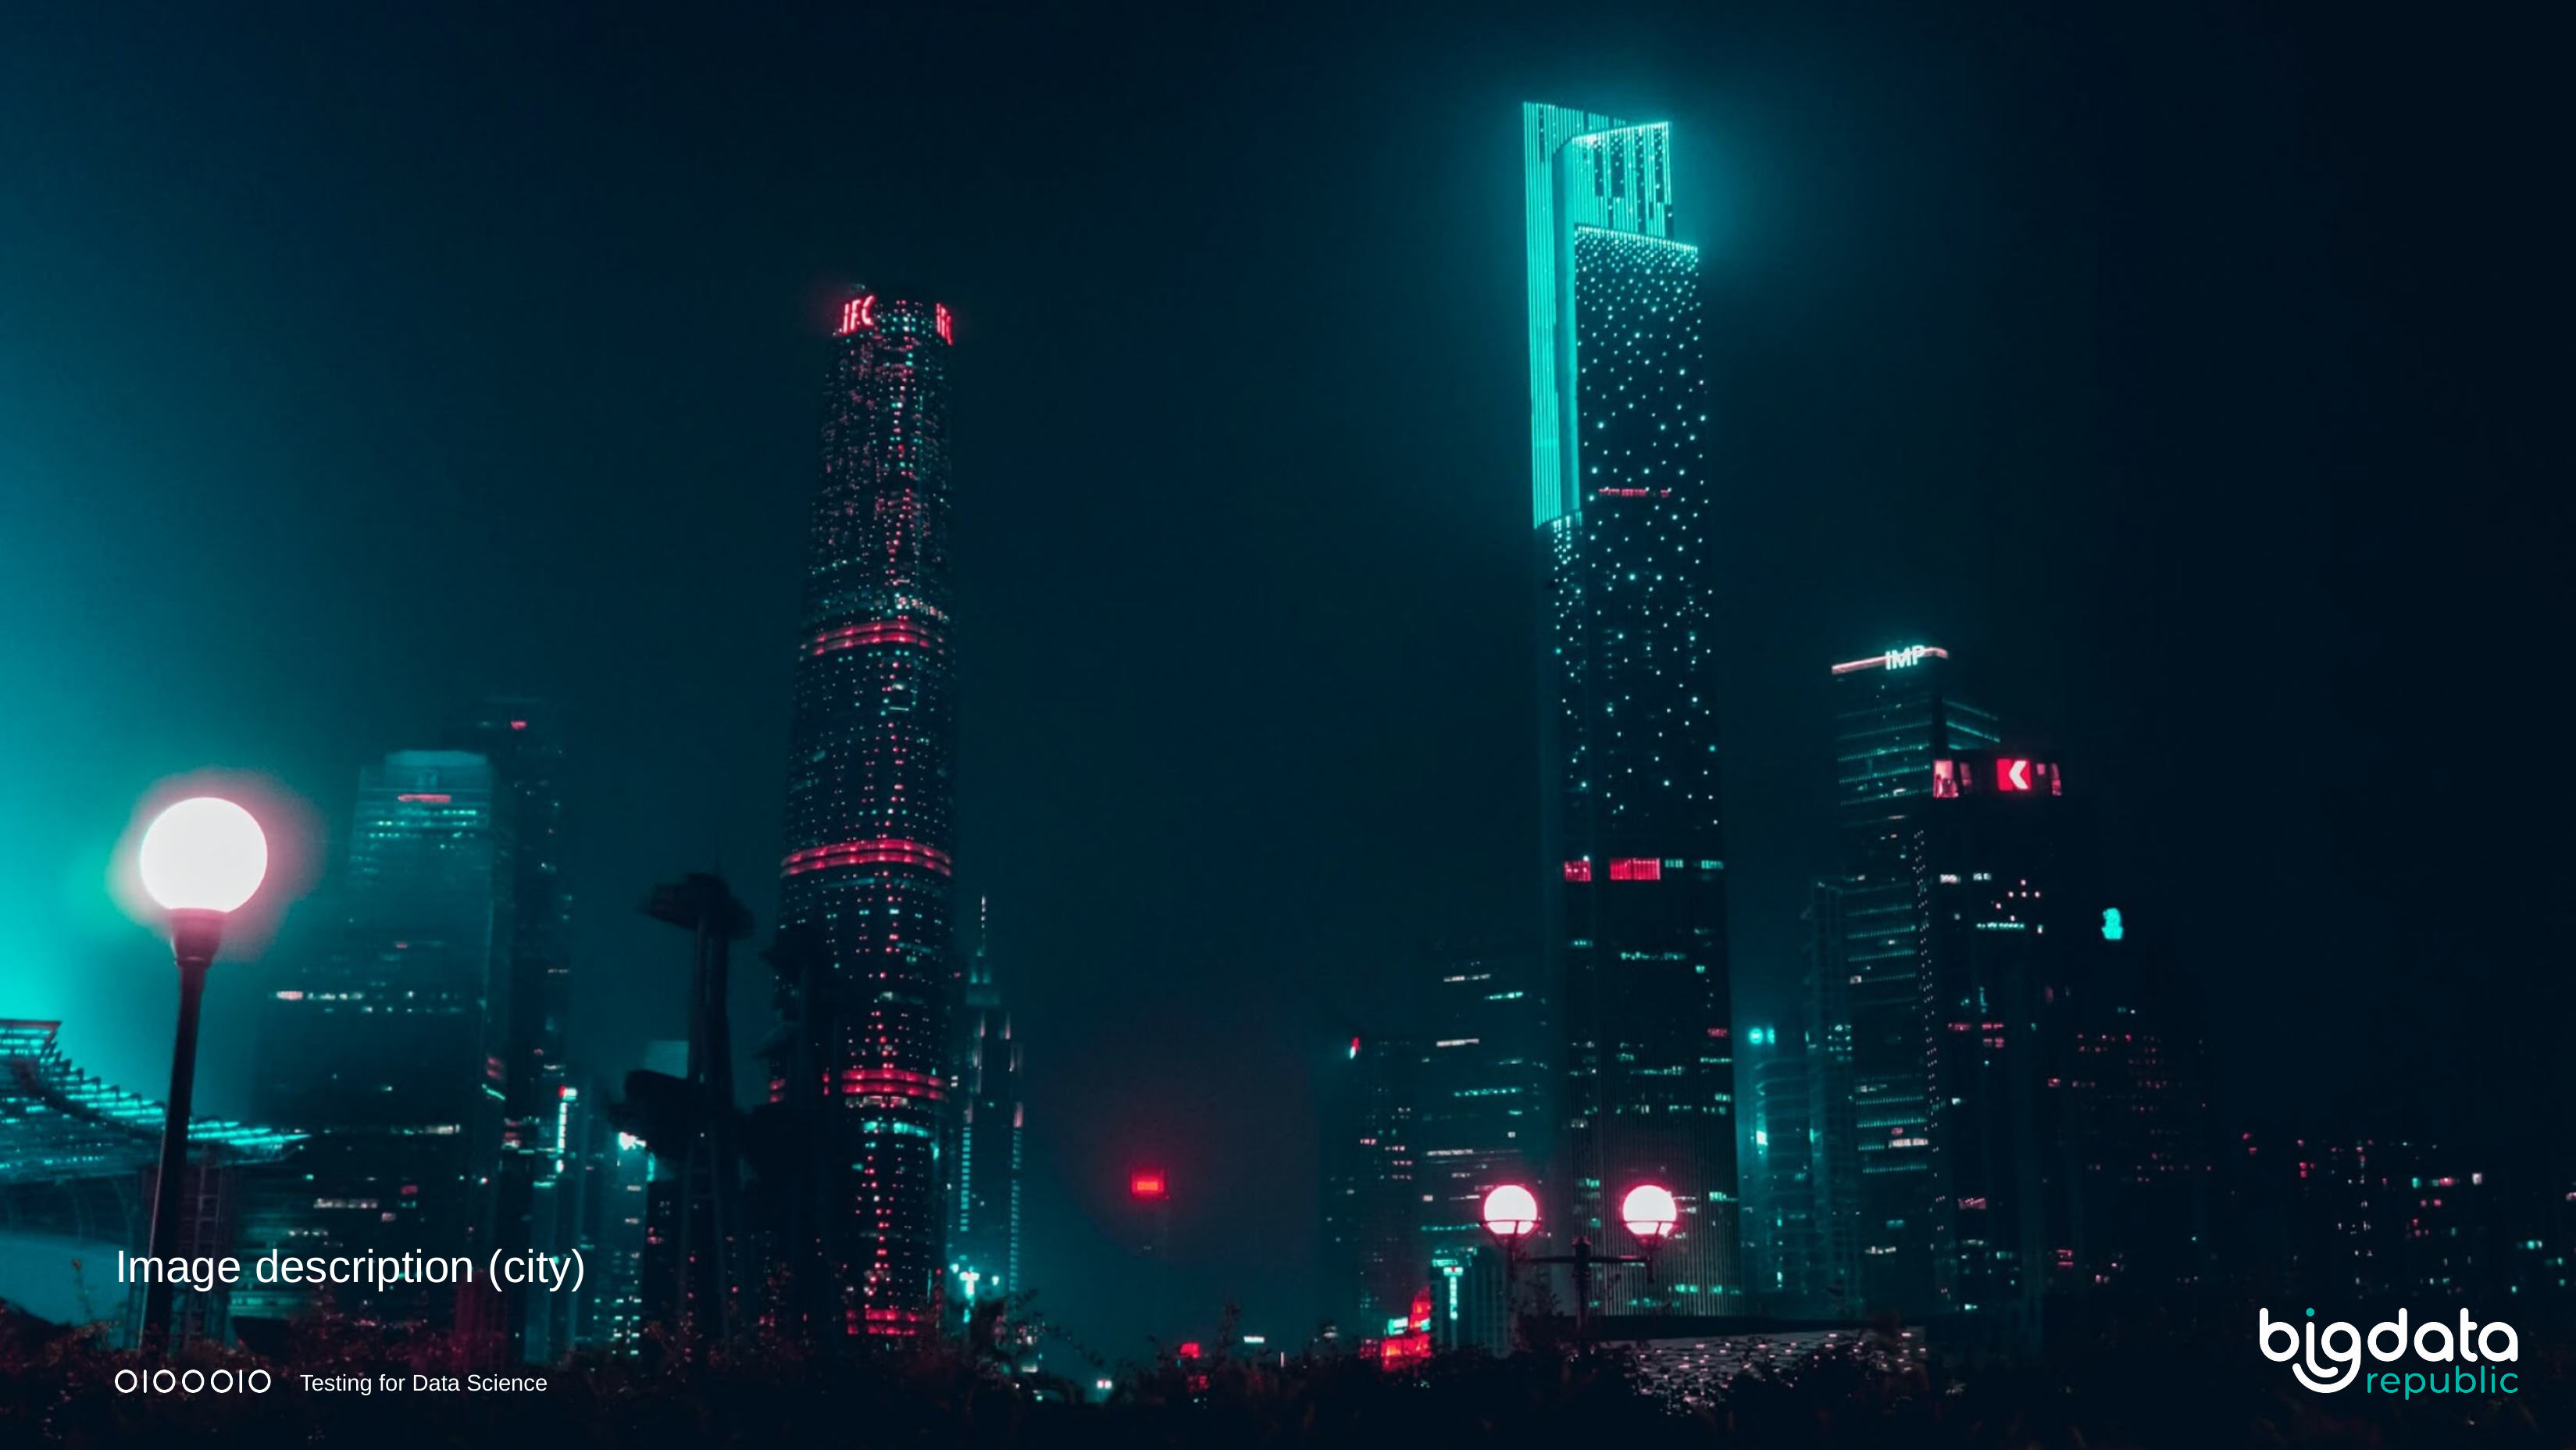

Image description (city)
Testing for Data Science